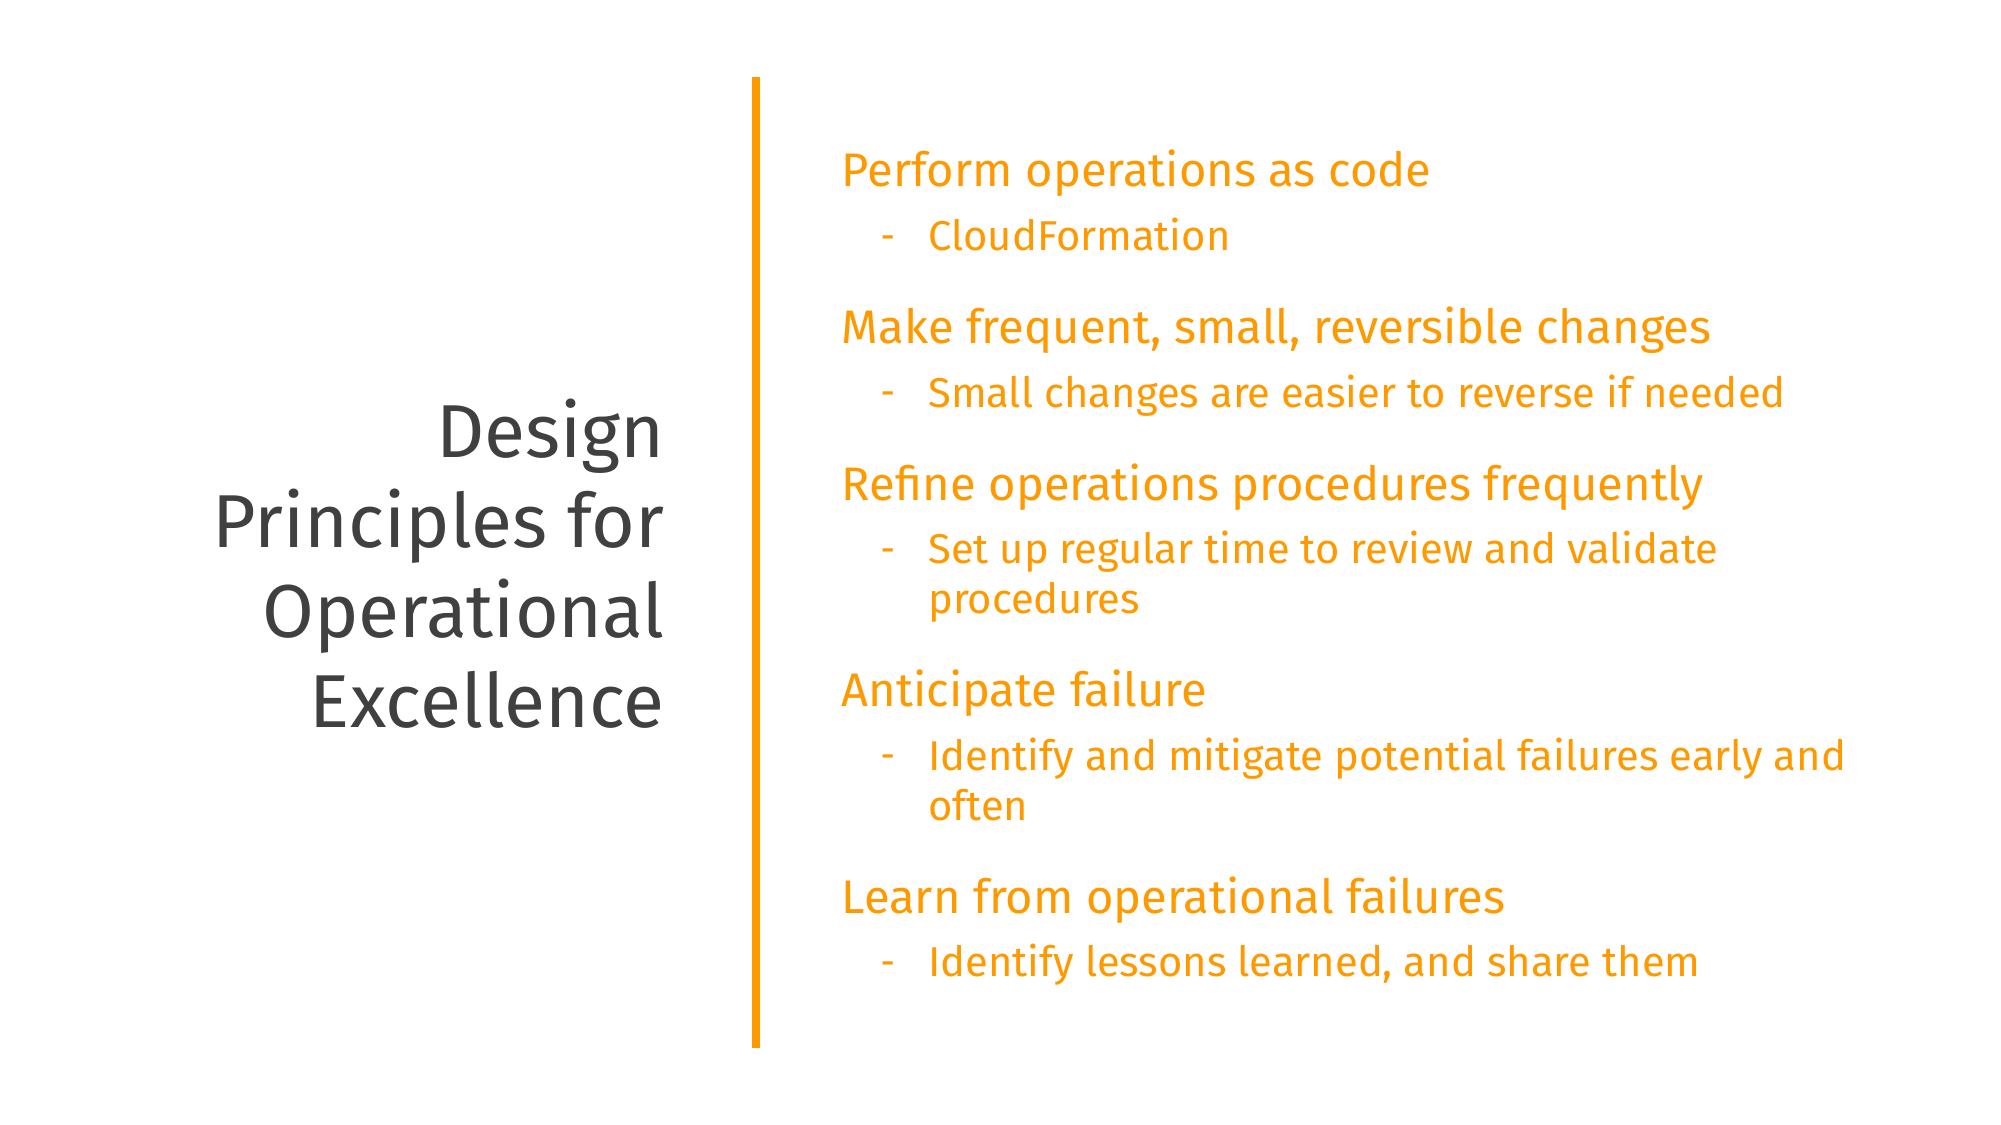

Design Principles for Operational Excellence
Perform operations as code
CloudFormation
Make frequent, small, reversible changes
Small changes are easier to reverse if needed
Refine operations procedures frequently
Set up regular time to review and validate procedures
Anticipate failure
Identify and mitigate potential failures early and often
Learn from operational failures
Identify lessons learned, and share them